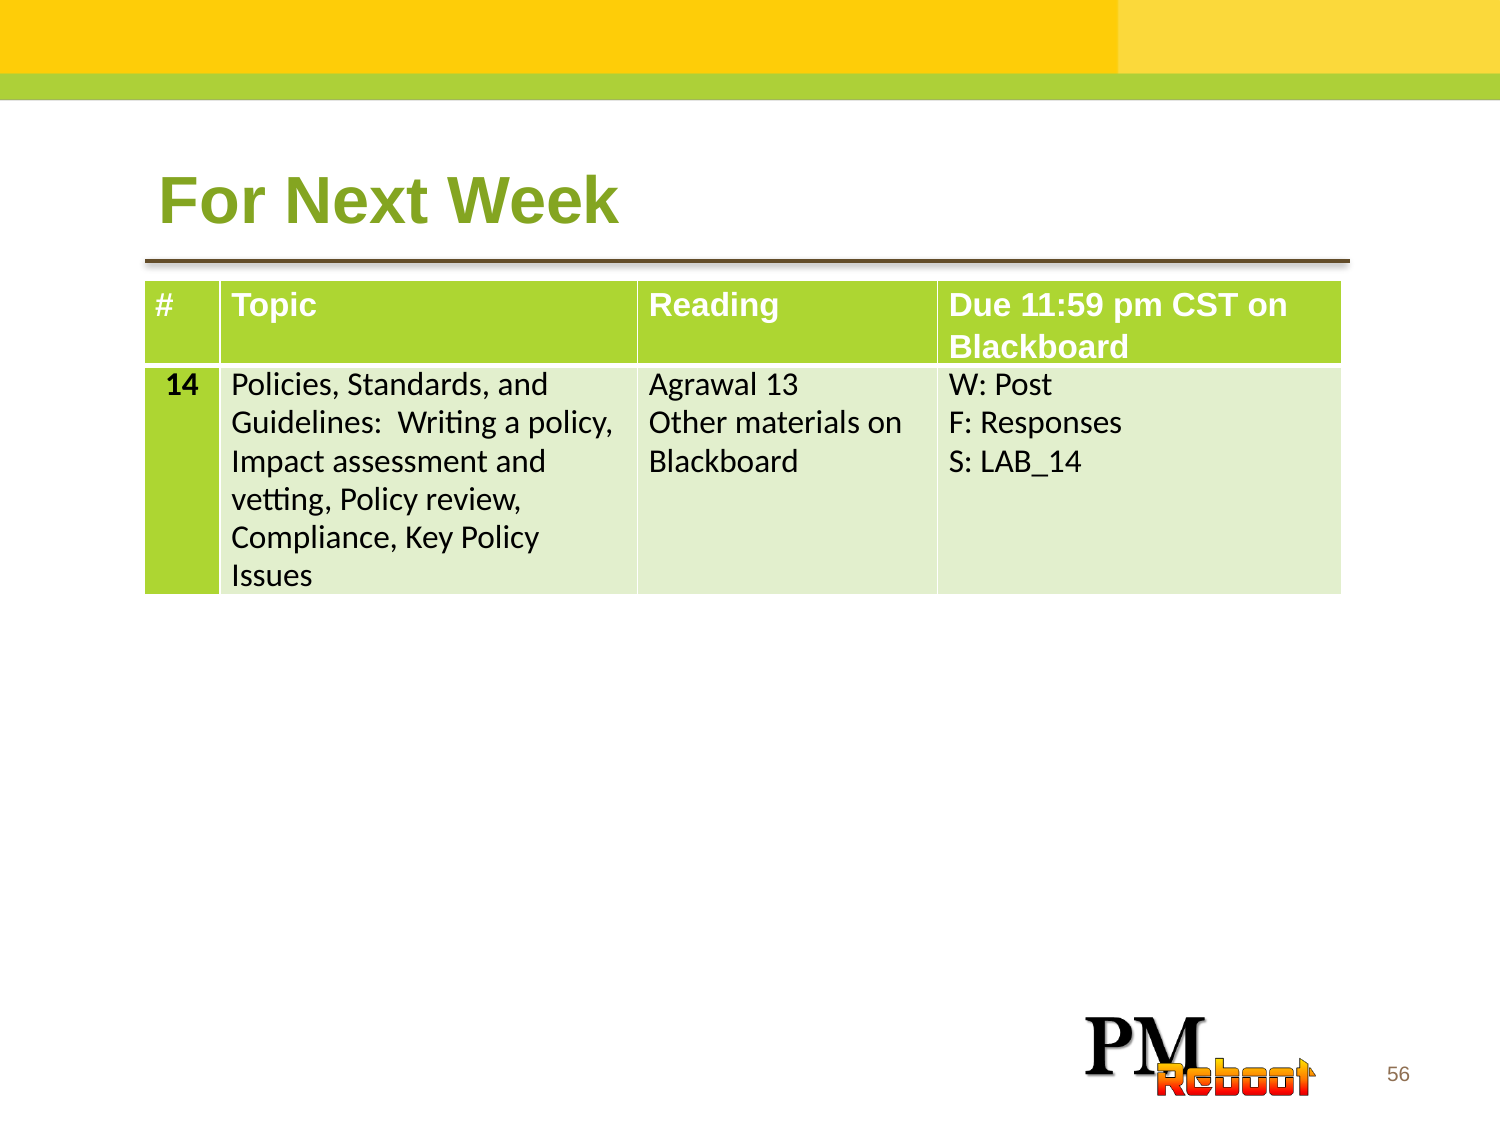

For Next Week
| # | Topic | Reading | Due 11:59 pm CST on Blackboard |
| --- | --- | --- | --- |
| 14 | Policies, Standards, and Guidelines: Writing a policy, Impact assessment and vetting, Policy review, Compliance, Key Policy Issues | Agrawal 13 Other materials on Blackboard | W: Post F: Responses S: LAB\_14 |
56